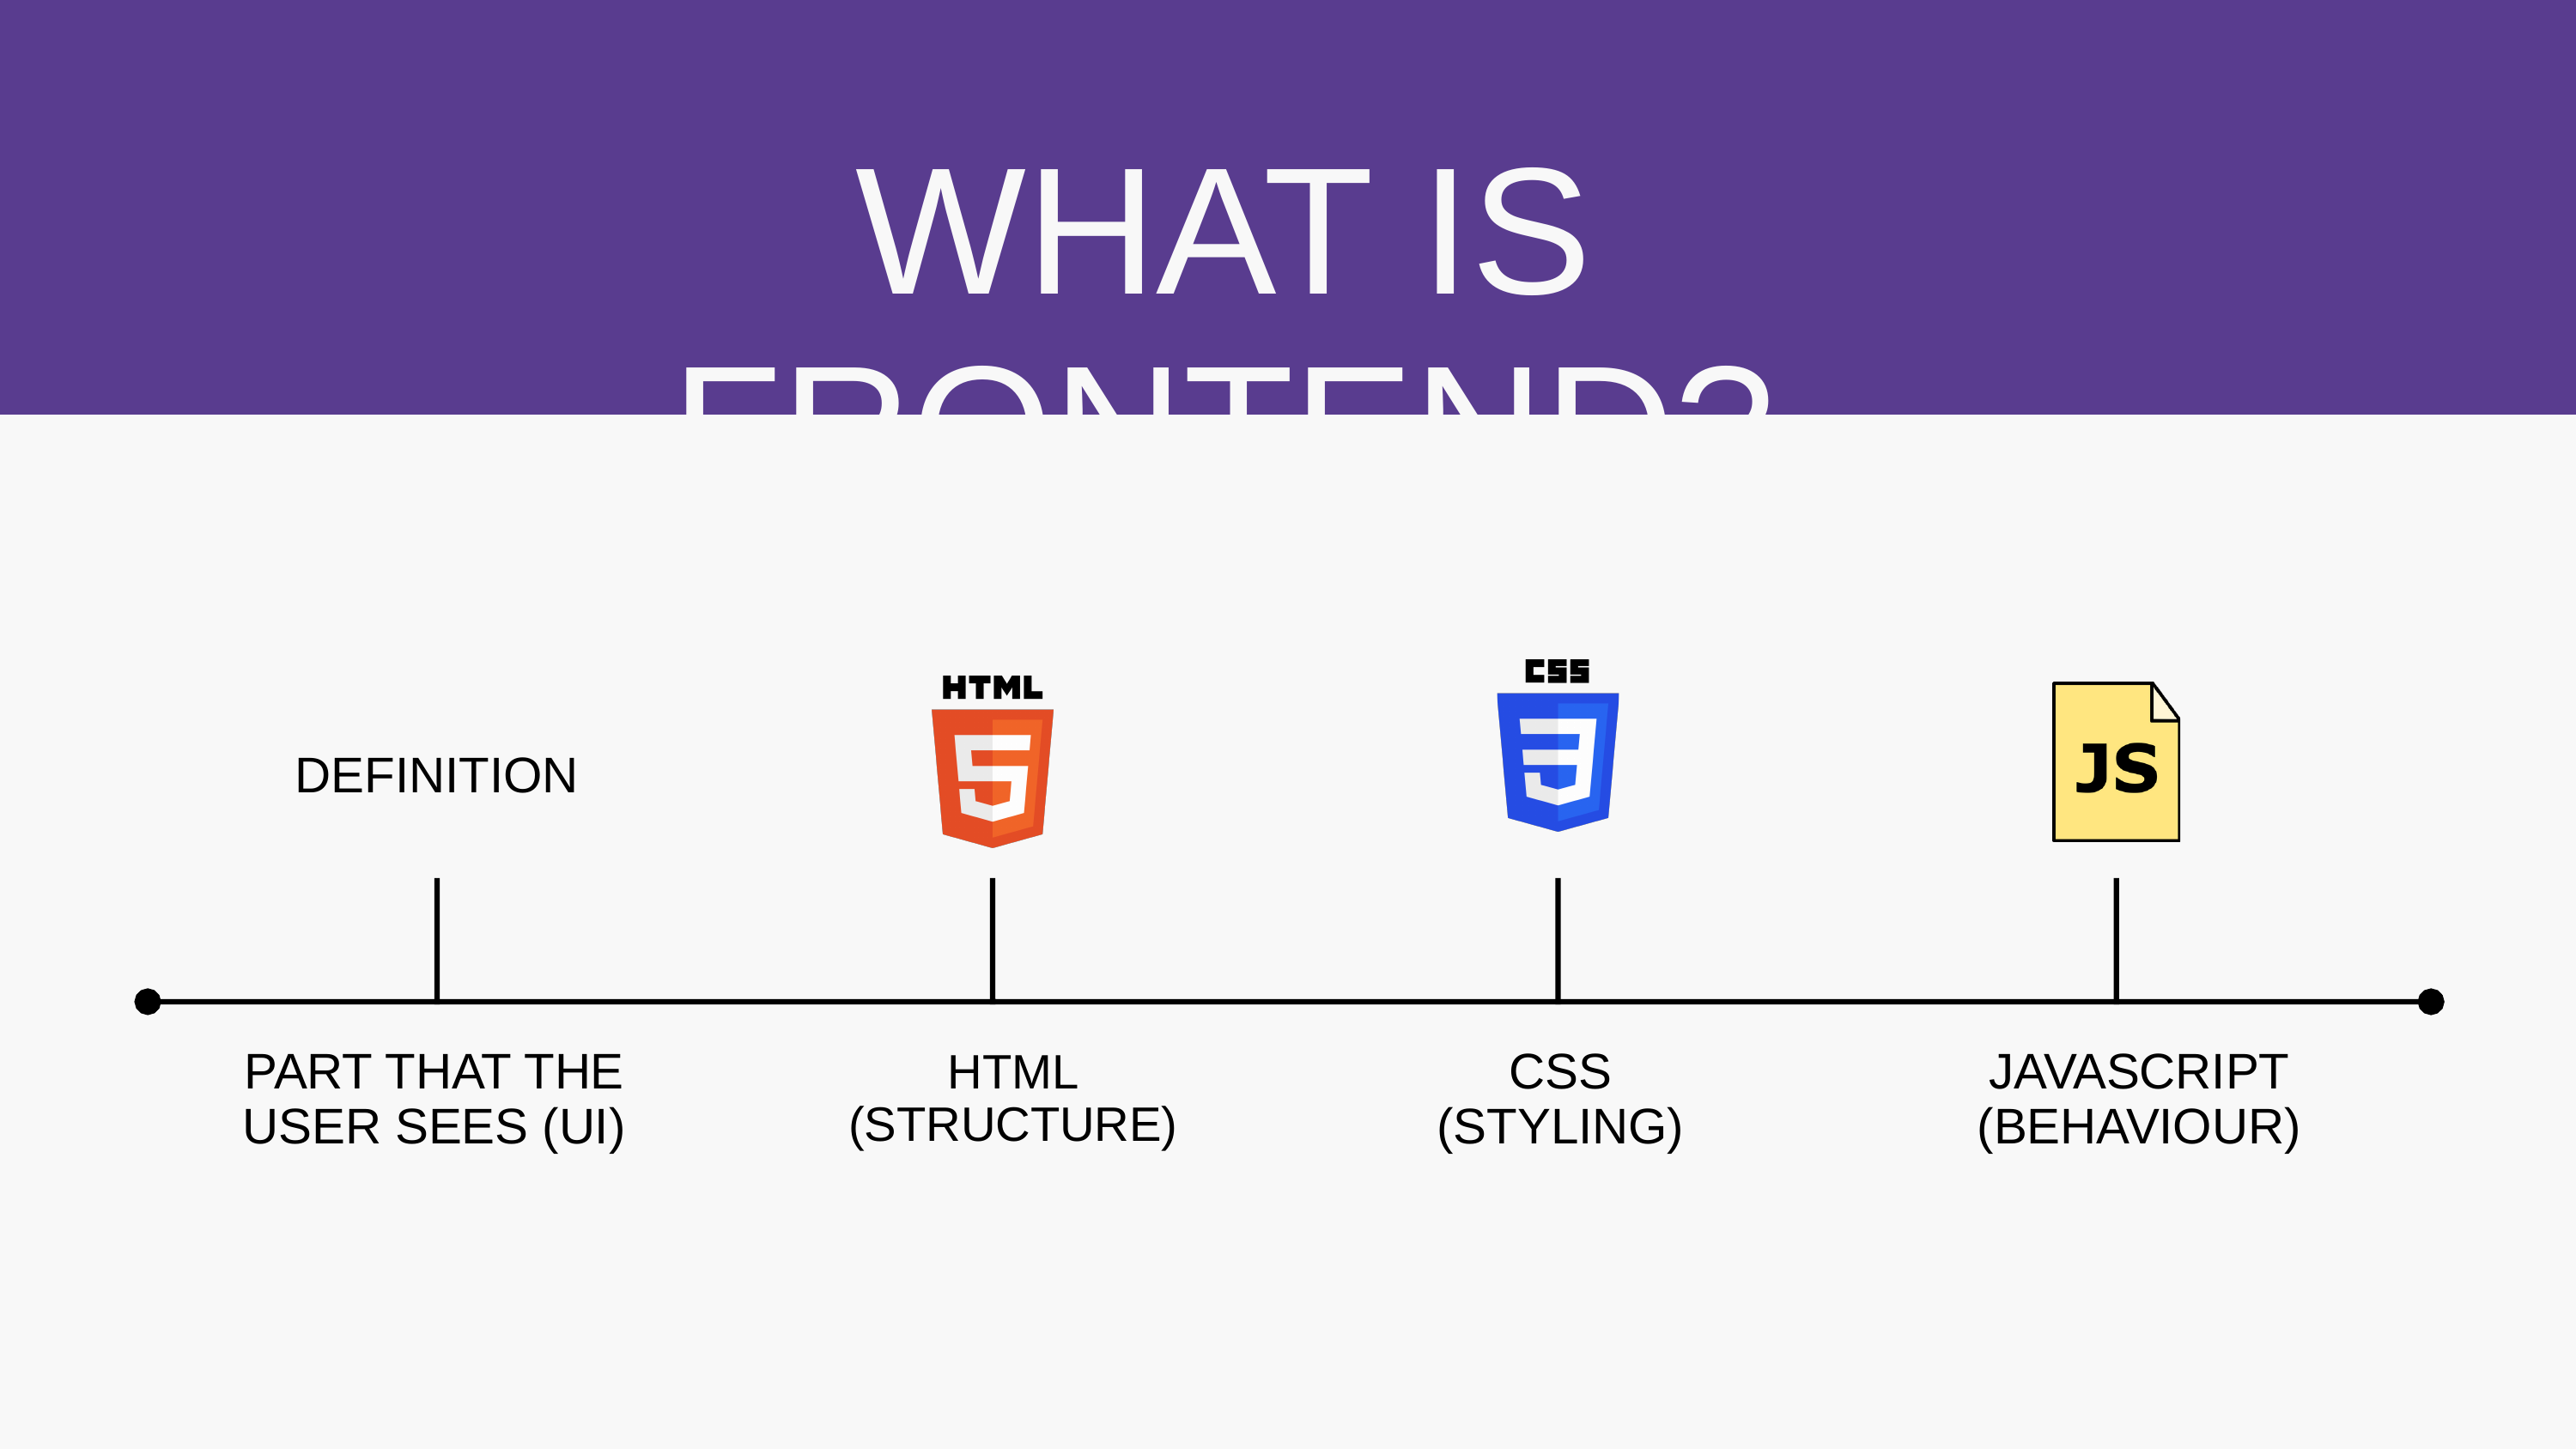

WHAT IS FRONTEND?

DEFINITION

PART THAT THE USER SEES (UI)
CSS
(STYLING)
JAVASCRIPT
(BEHAVIOUR)
HTML
(STRUCTURE)